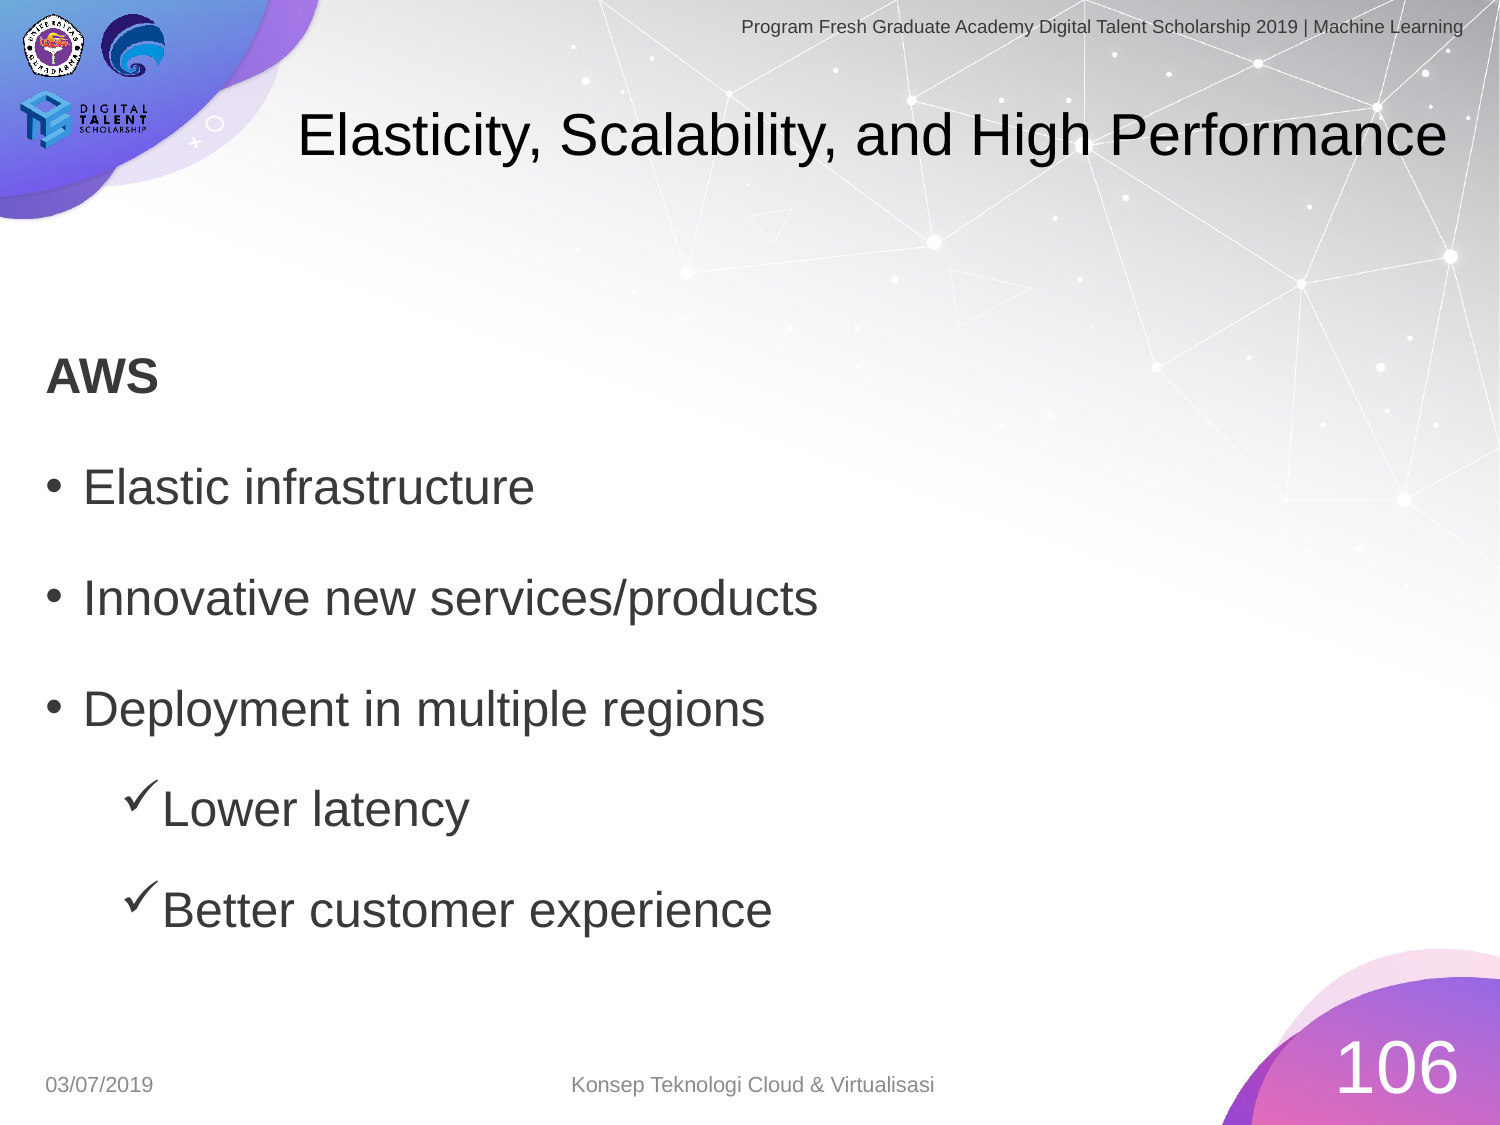

# Elasticity, Scalability, and High Performance
AWS
Elastic infrastructure
Innovative new services/products
Deployment in multiple regions
Lower latency
Better customer experience
106
Konsep Teknologi Cloud & Virtualisasi
03/07/2019